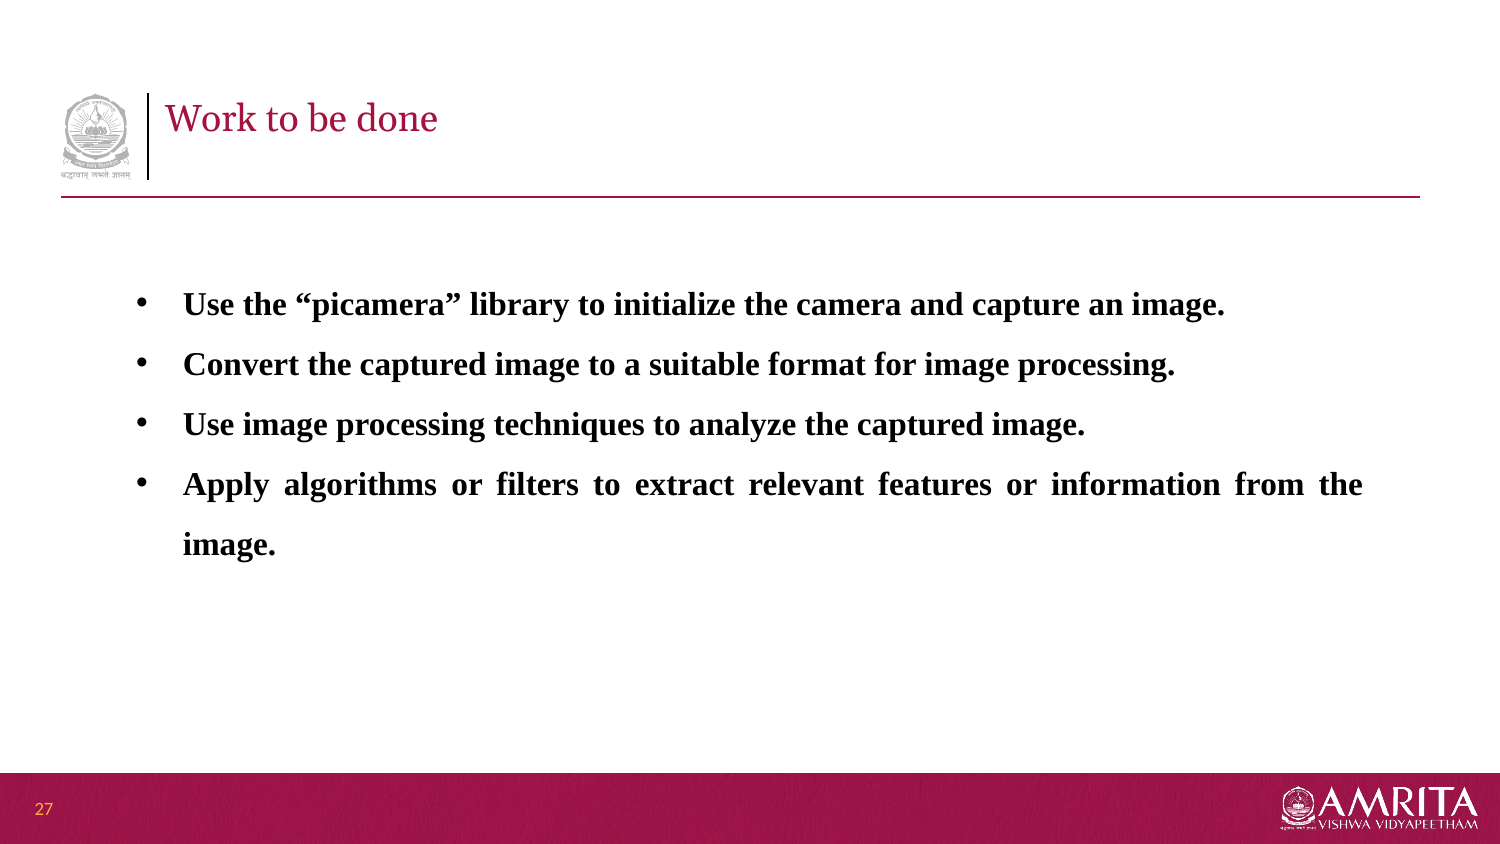

# Work to be done
Use the “picamera” library to initialize the camera and capture an image.
Convert the captured image to a suitable format for image processing.
Use image processing techniques to analyze the captured image.
Apply algorithms or filters to extract relevant features or information from the image.

27